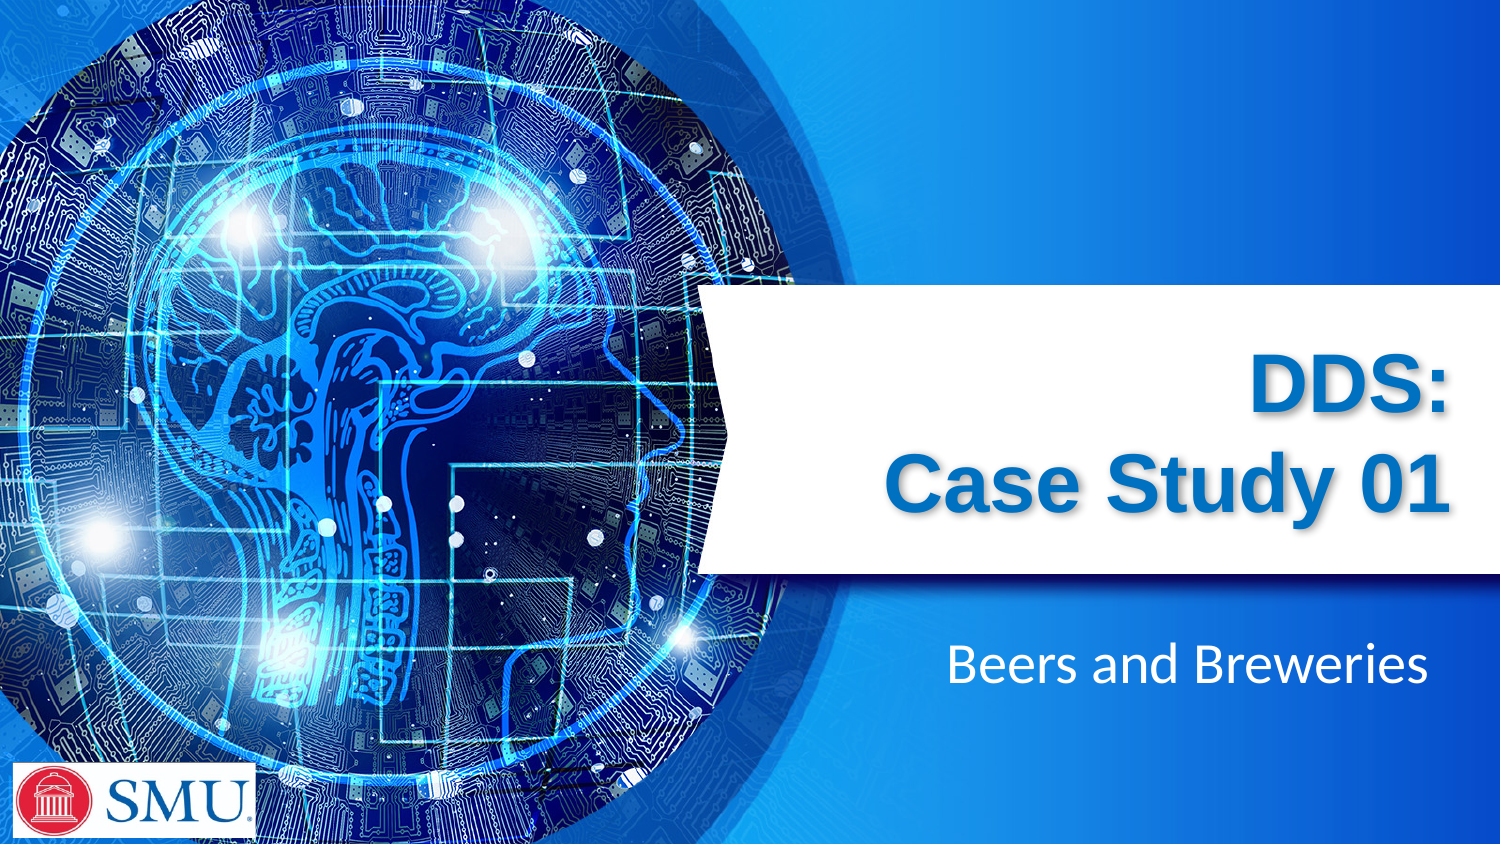

# DDS: Case Study 01
Beers and Breweries